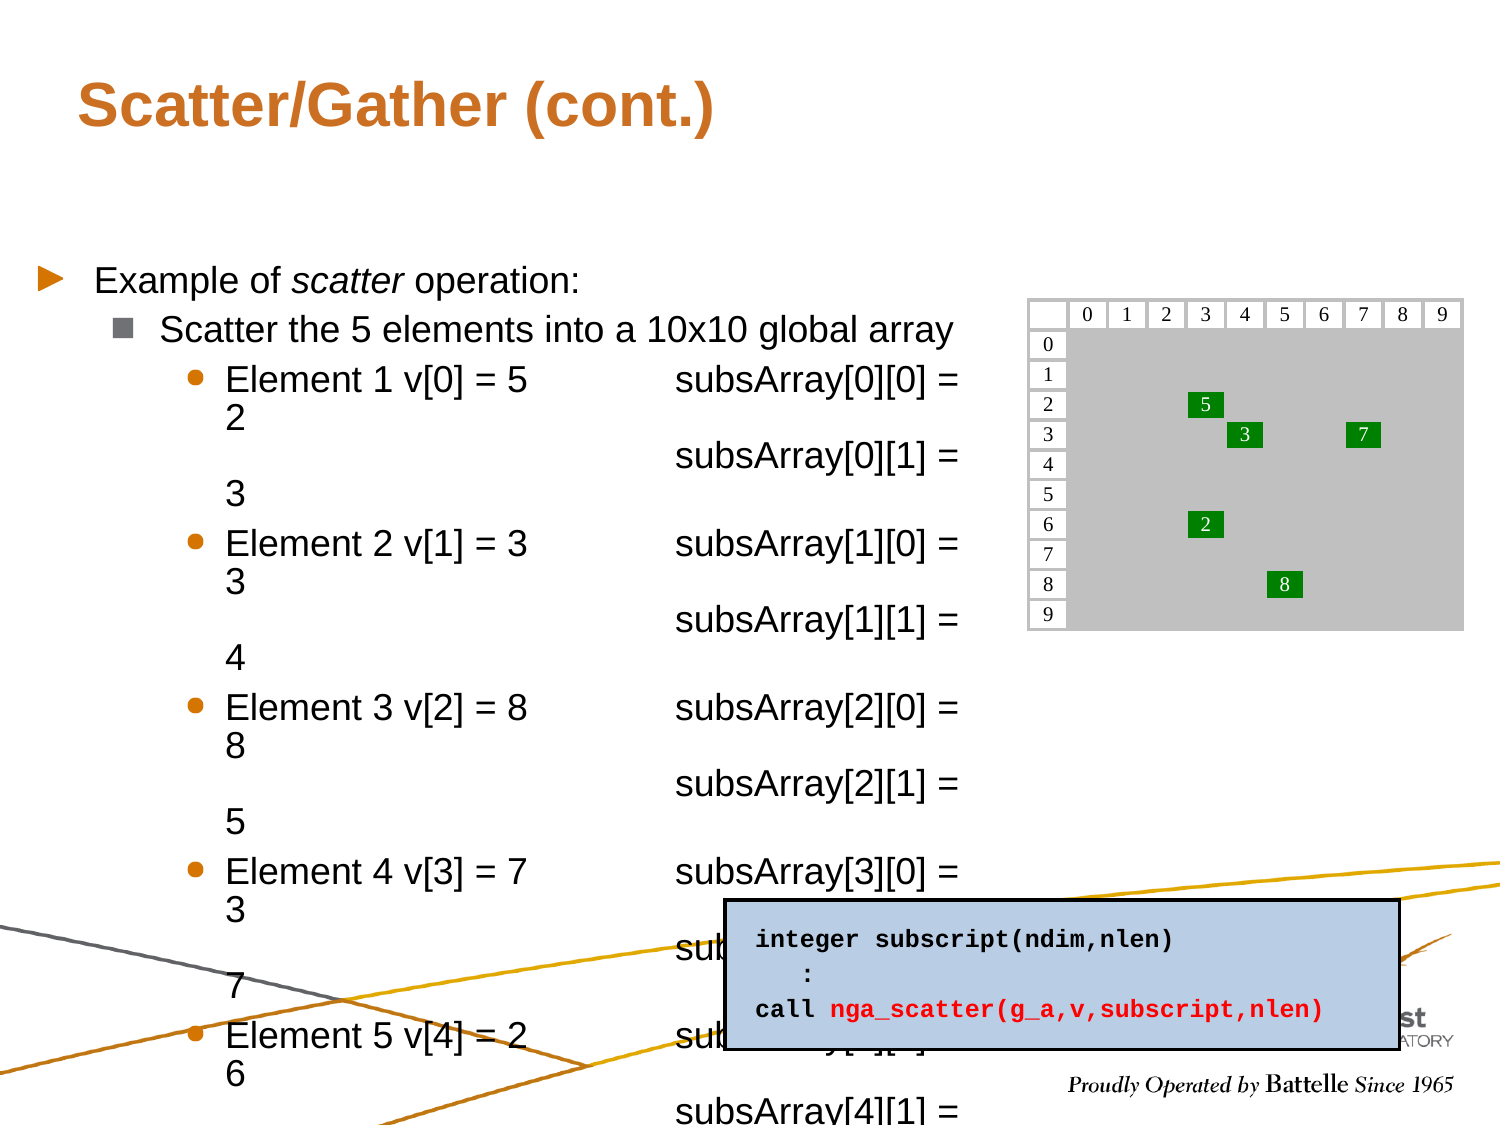

# Scatter/Gather (cont.)
Example of scatter operation:
Scatter the 5 elements into a 10x10 global array
Element 1 v[0] = 5	subsArray[0][0] = 2
			subsArray[0][1] = 3
Element 2 v[1] = 3	subsArray[1][0] = 3
			subsArray[1][1] = 4
Element 3 v[2] = 8	subsArray[2][0] = 8
			subsArray[2][1] = 5
Element 4 v[3] = 7	subsArray[3][0] = 3
			subsArray[3][1] = 7
Element 5 v[4] = 2	subsArray[4][0] = 6
			subsArray[4][1] = 3
After the scatter operation, the five elements would be scattered into the global array as shown in the figure.
|  | 0 | 1 | 2 | 3 | 4 | 5 | 6 | 7 | 8 | 9 |
| --- | --- | --- | --- | --- | --- | --- | --- | --- | --- | --- |
| 0 |  |  |  |  |  |  |  |  |  |  |
| 1 |  |  |  |  |  |  |  |  |  |  |
| 2 |  |  |  | 5 |  |  |  |  |  |  |
| 3 |  |  |  |  | 3 |  |  | 7 |  |  |
| 4 |  |  |  |  |  |  |  |  |  |  |
| 5 |  |  |  |  |  |  |  |  |  |  |
| 6 |  |  |  | 2 |  |  |  |  |  |  |
| 7 |  |  |  |  |  |  |  |  |  |  |
| 8 |  |  |  |  |  | 8 |  |  |  |  |
| 9 |  |  |  |  |  |  |  |  |  |  |
integer subscript(ndim,nlen)
   :
call nga_scatter(g_a,v,subscript,nlen)